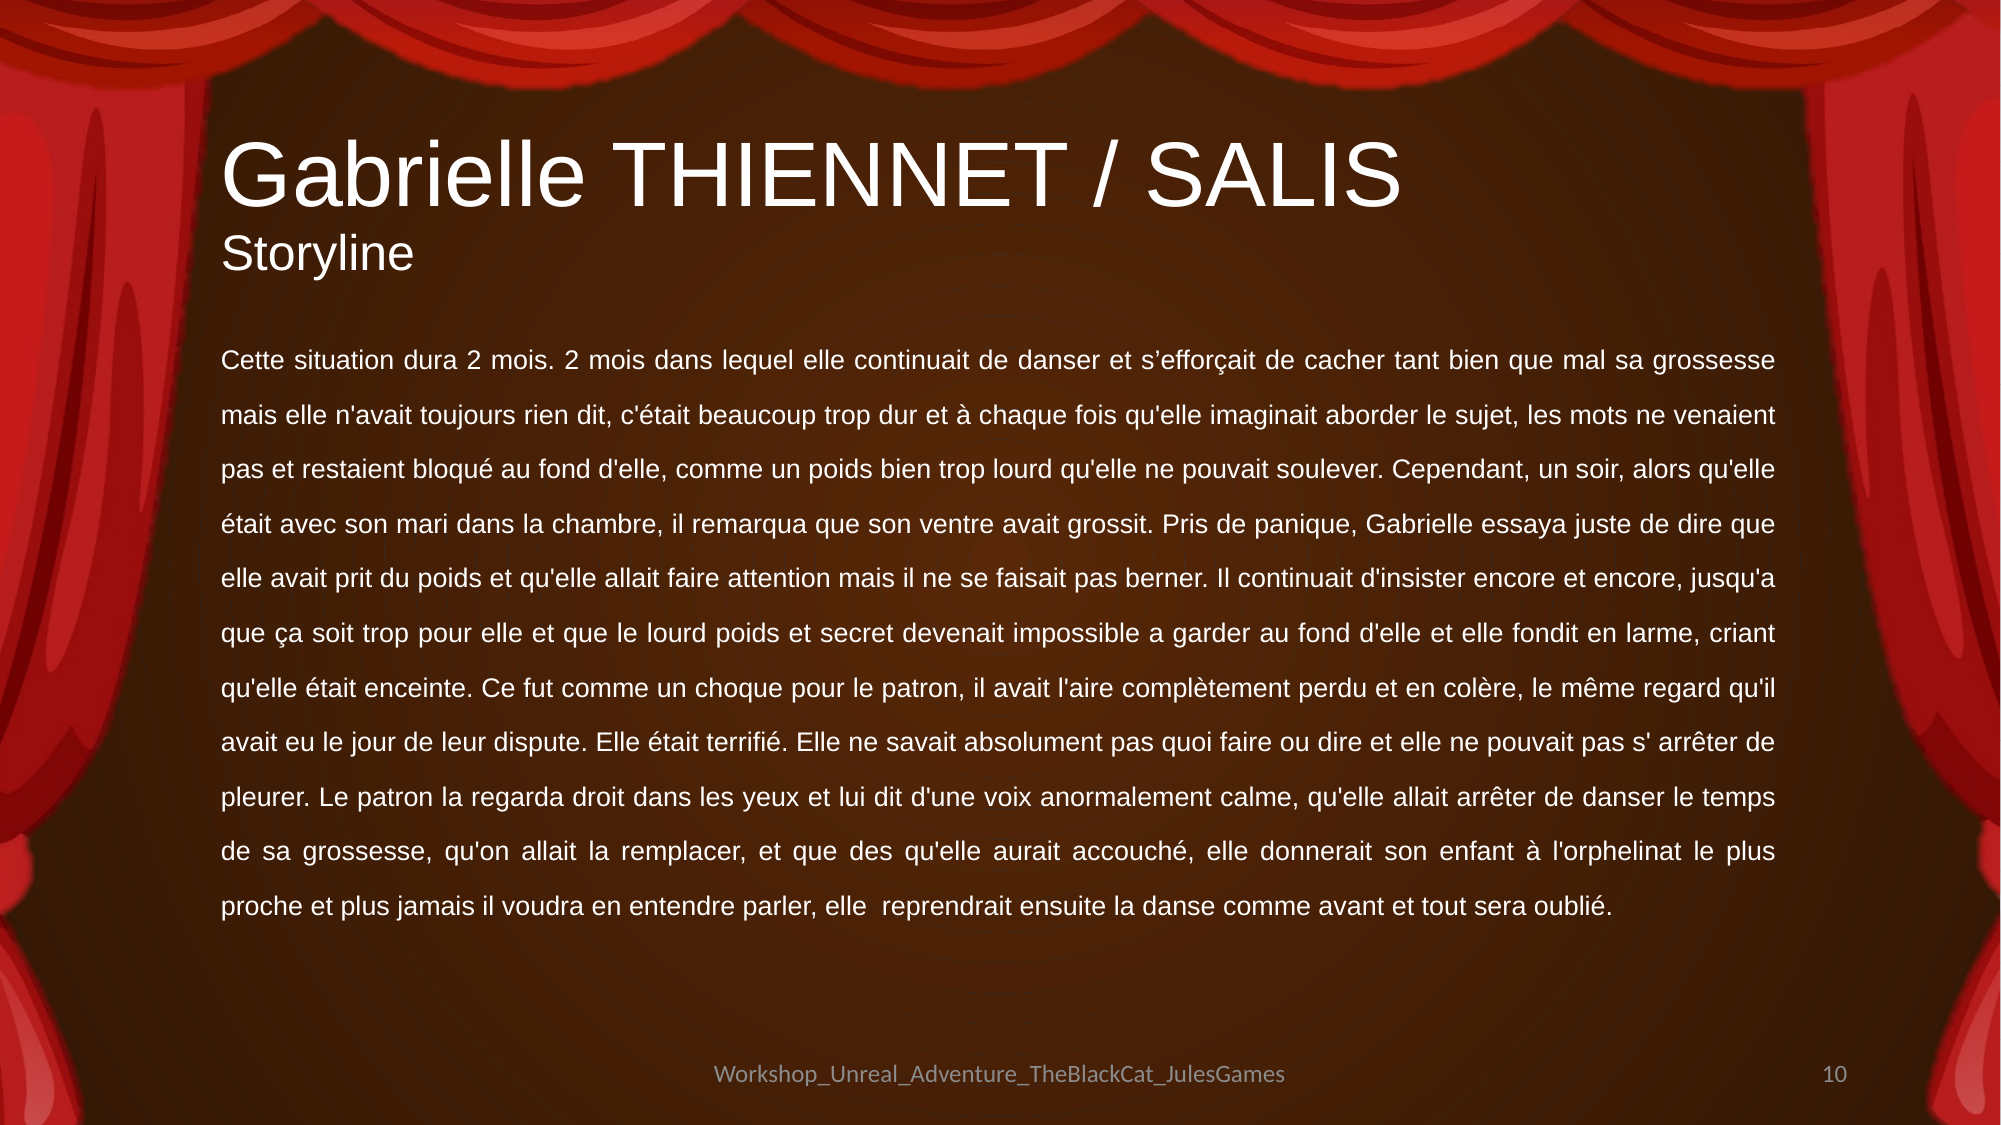

# Gabrielle THIENNET / SALIS Storyline
Cette situation dura 2 mois. 2 mois dans lequel elle continuait de danser et s’efforçait de cacher tant bien que mal sa grossesse mais elle n'avait toujours rien dit, c'était beaucoup trop dur et à chaque fois qu'elle imaginait aborder le sujet, les mots ne venaient pas et restaient bloqué au fond d'elle, comme un poids bien trop lourd qu'elle ne pouvait soulever. Cependant, un soir, alors qu'elle était avec son mari dans la chambre, il remarqua que son ventre avait grossit. Pris de panique, Gabrielle essaya juste de dire que elle avait prit du poids et qu'elle allait faire attention mais il ne se faisait pas berner. Il continuait d'insister encore et encore, jusqu'a que ça soit trop pour elle et que le lourd poids et secret devenait impossible a garder au fond d'elle et elle fondit en larme, criant qu'elle était enceinte. Ce fut comme un choque pour le patron, il avait l'aire complètement perdu et en colère, le même regard qu'il avait eu le jour de leur dispute. Elle était terrifié. Elle ne savait absolument pas quoi faire ou dire et elle ne pouvait pas s' arrêter de pleurer. Le patron la regarda droit dans les yeux et lui dit d'une voix anormalement calme, qu'elle allait arrêter de danser le temps de sa grossesse, qu'on allait la remplacer, et que des qu'elle aurait accouché, elle donnerait son enfant à l'orphelinat le plus proche et plus jamais il voudra en entendre parler, elle  reprendrait ensuite la danse comme avant et tout sera oublié.
Workshop_Unreal_Adventure_TheBlackCat_JulesGames
10